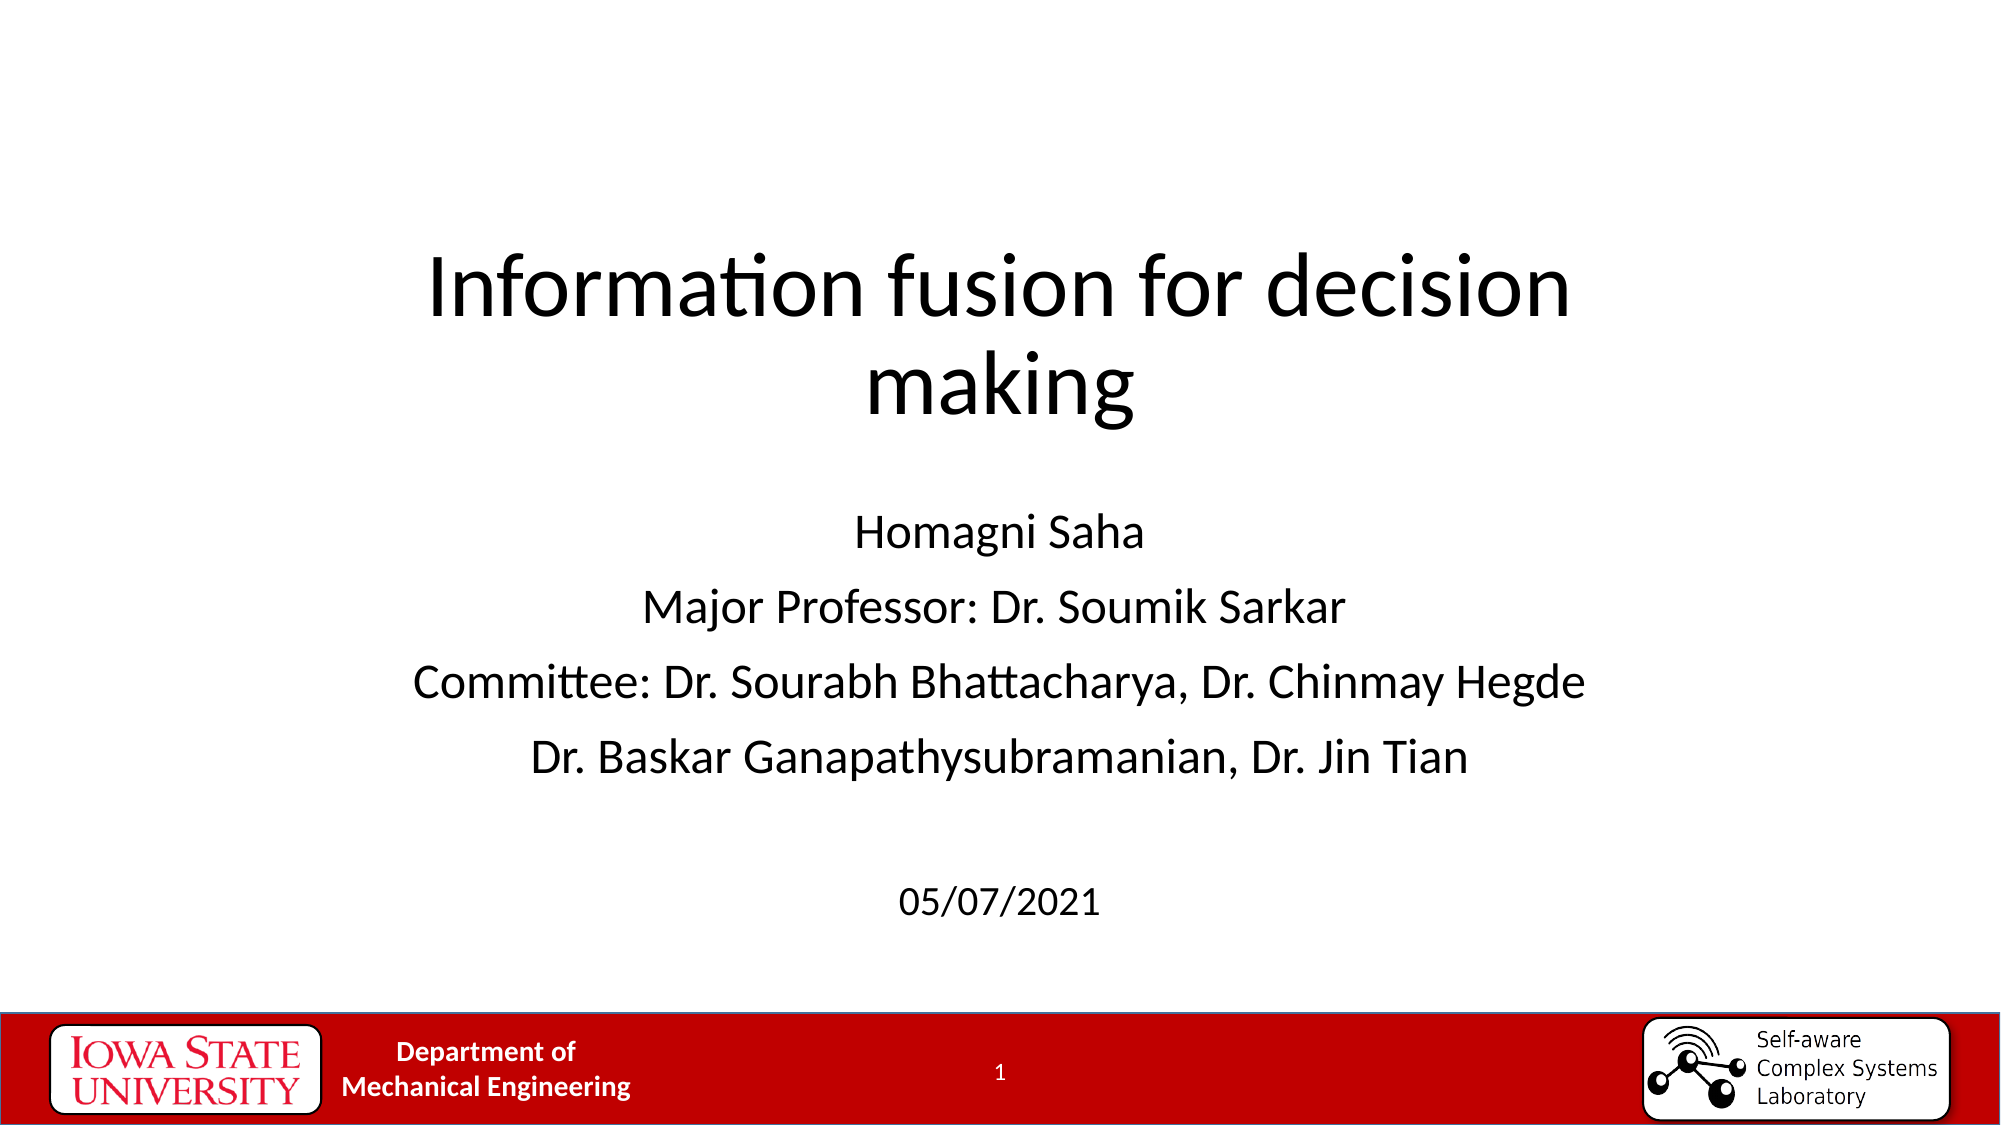

# Information fusion for decision making
Homagni Saha
Major Professor: Dr. Soumik Sarkar
Committee: Dr. Sourabh Bhattacharya, Dr. Chinmay Hegde
Dr. Baskar Ganapathysubramanian, Dr. Jin Tian

05/07/2021
1